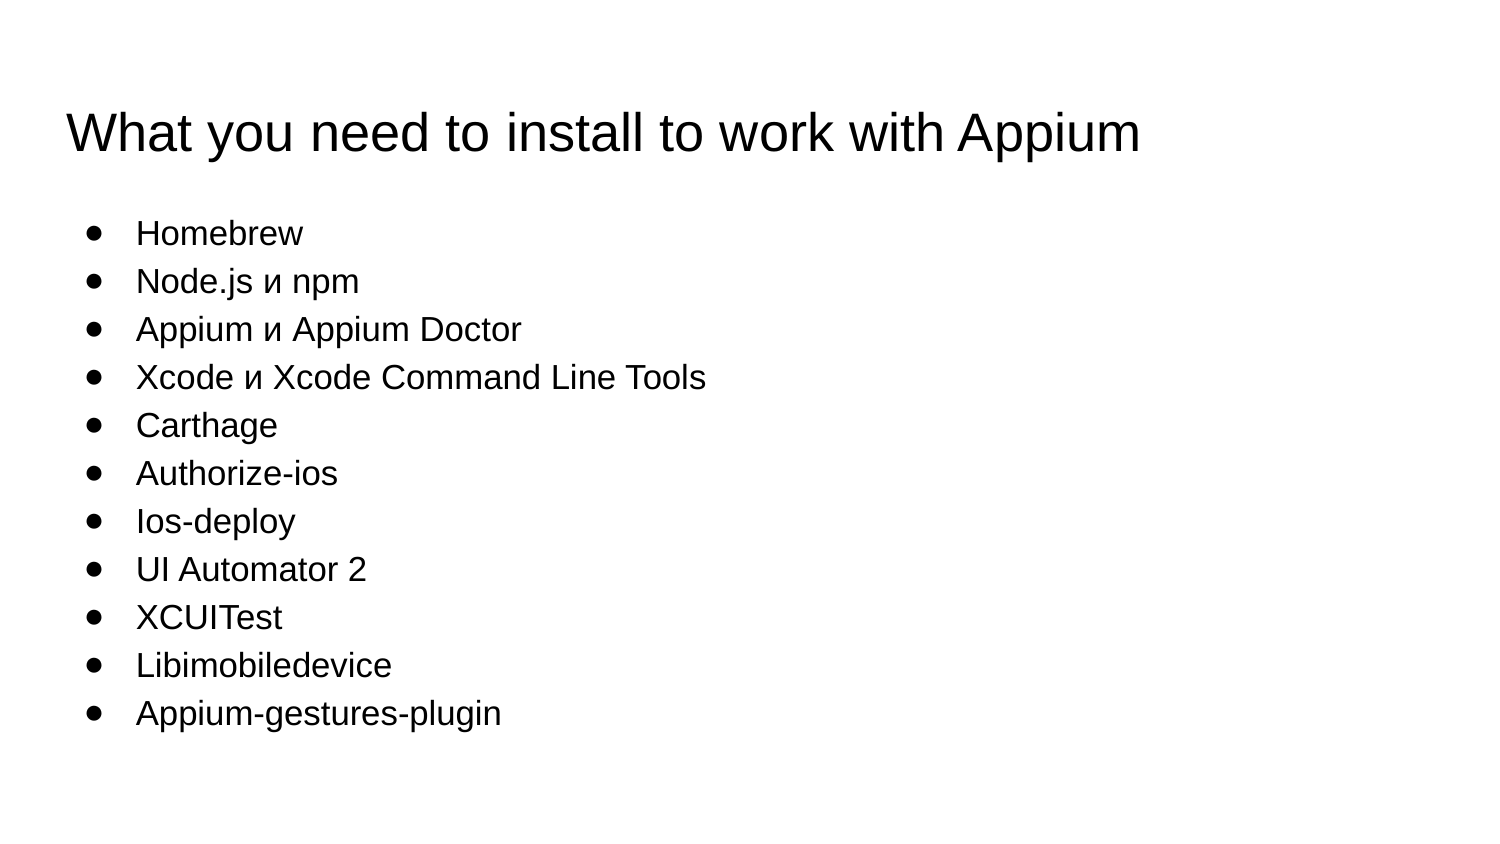

# What you need to install to work with Appium
Homebrew
Node.js и npm
Appium и Appium Doctor
Xcode и Xcode Command Line Tools
Carthage
Authorize-ios
Ios-deploy
UI Automator 2
XCUITest
Libimobiledevice
Appium-gestures-plugin